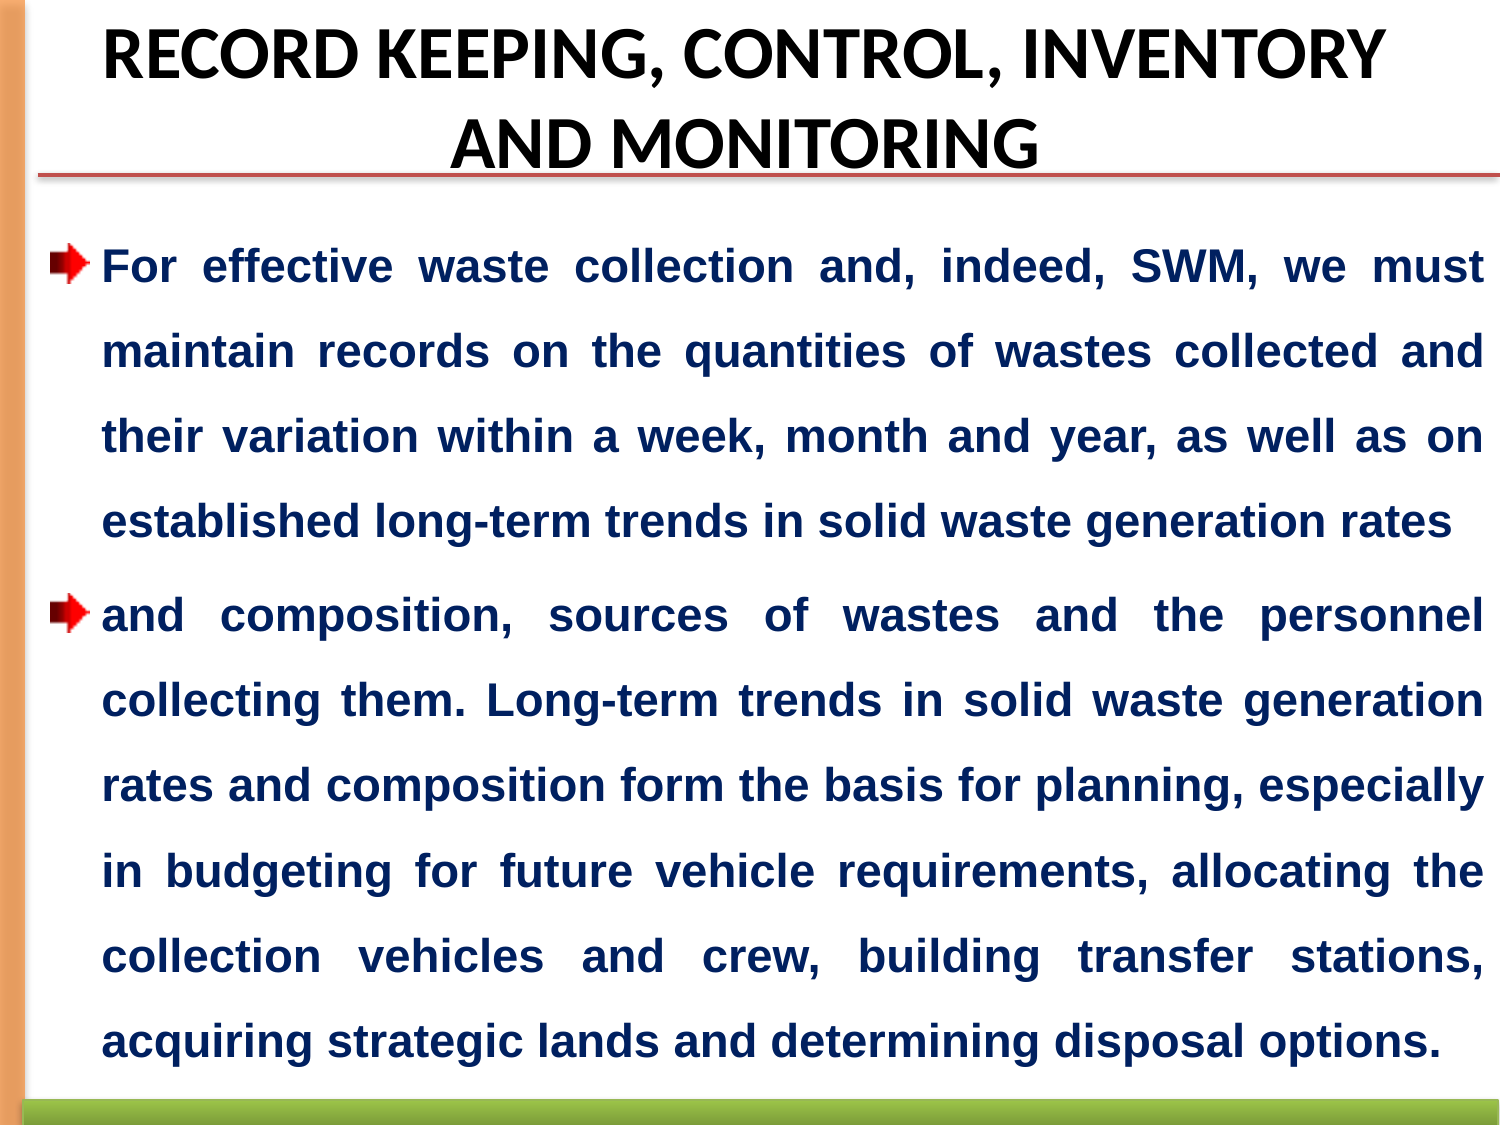

# RECORD KEEPING, CONTROL, INVENTORY AND MONITORING
For effective waste collection and, indeed, SWM, we must maintain records on the quantities of wastes collected and their variation within a week, month and year, as well as on established long-term trends in solid waste generation rates
and composition, sources of wastes and the personnel collecting them. Long-term trends in solid waste generation rates and composition form the basis for planning, especially in budgeting for future vehicle requirements, allocating the collection vehicles and crew, building transfer stations, acquiring strategic lands and determining disposal options.